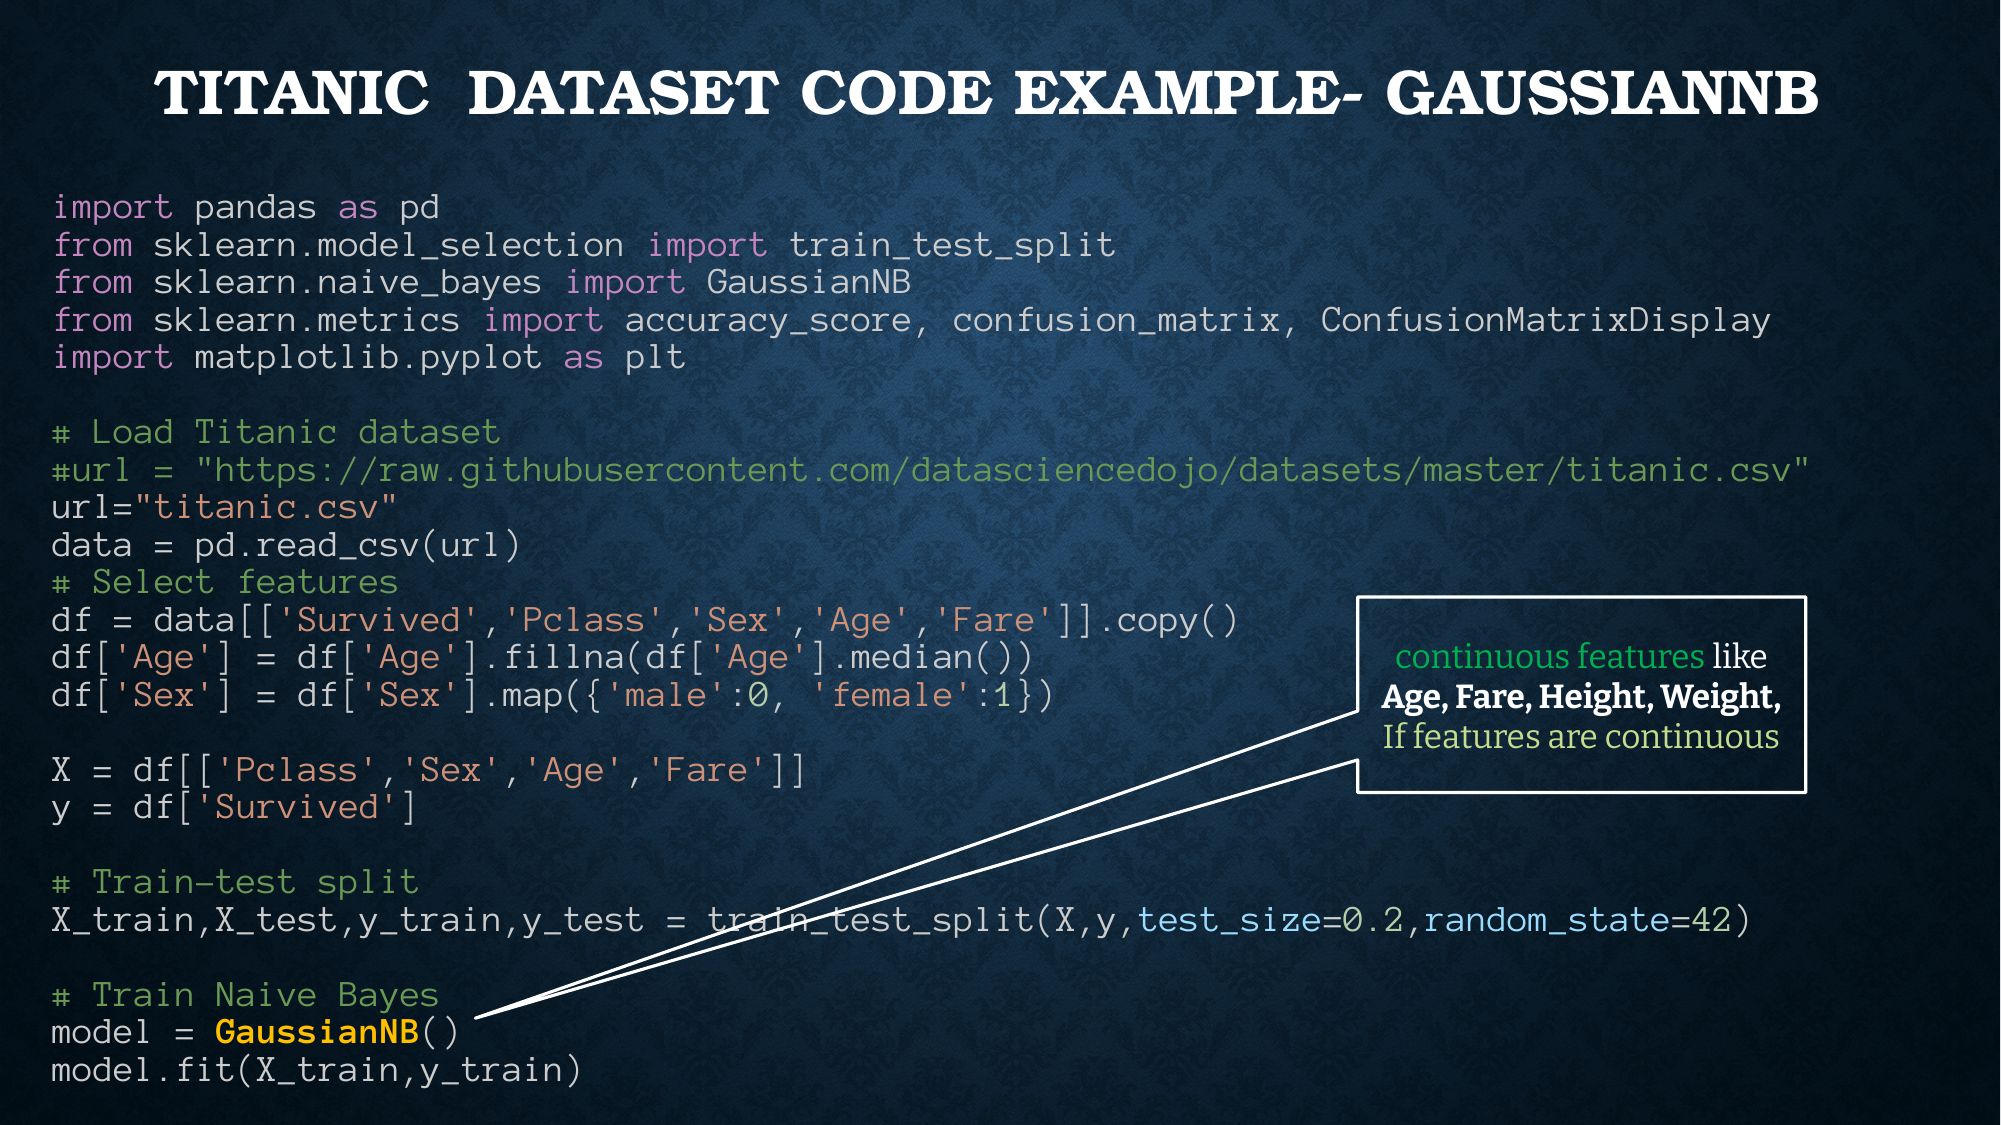

# Titanic Dataset code example- GaussianNB
import pandas as pd
from sklearn.model_selection import train_test_split
from sklearn.naive_bayes import GaussianNB
from sklearn.metrics import accuracy_score, confusion_matrix, ConfusionMatrixDisplay
import matplotlib.pyplot as plt
# Load Titanic dataset
#url = "https://raw.githubusercontent.com/datasciencedojo/datasets/master/titanic.csv"
url="titanic.csv"
data = pd.read_csv(url)
# Select features
df = data[['Survived','Pclass','Sex','Age','Fare']].copy()
df['Age'] = df['Age'].fillna(df['Age'].median())
df['Sex'] = df['Sex'].map({'male':0, 'female':1})
X = df[['Pclass','Sex','Age','Fare']]
y = df['Survived']
# Train-test split
X_train,X_test,y_train,y_test = train_test_split(X,y,test_size=0.2,random_state=42)
# Train Naive Bayes
model = GaussianNB()
model.fit(X_train,y_train)
continuous features like Age, Fare, Height, Weight, If features are continuous